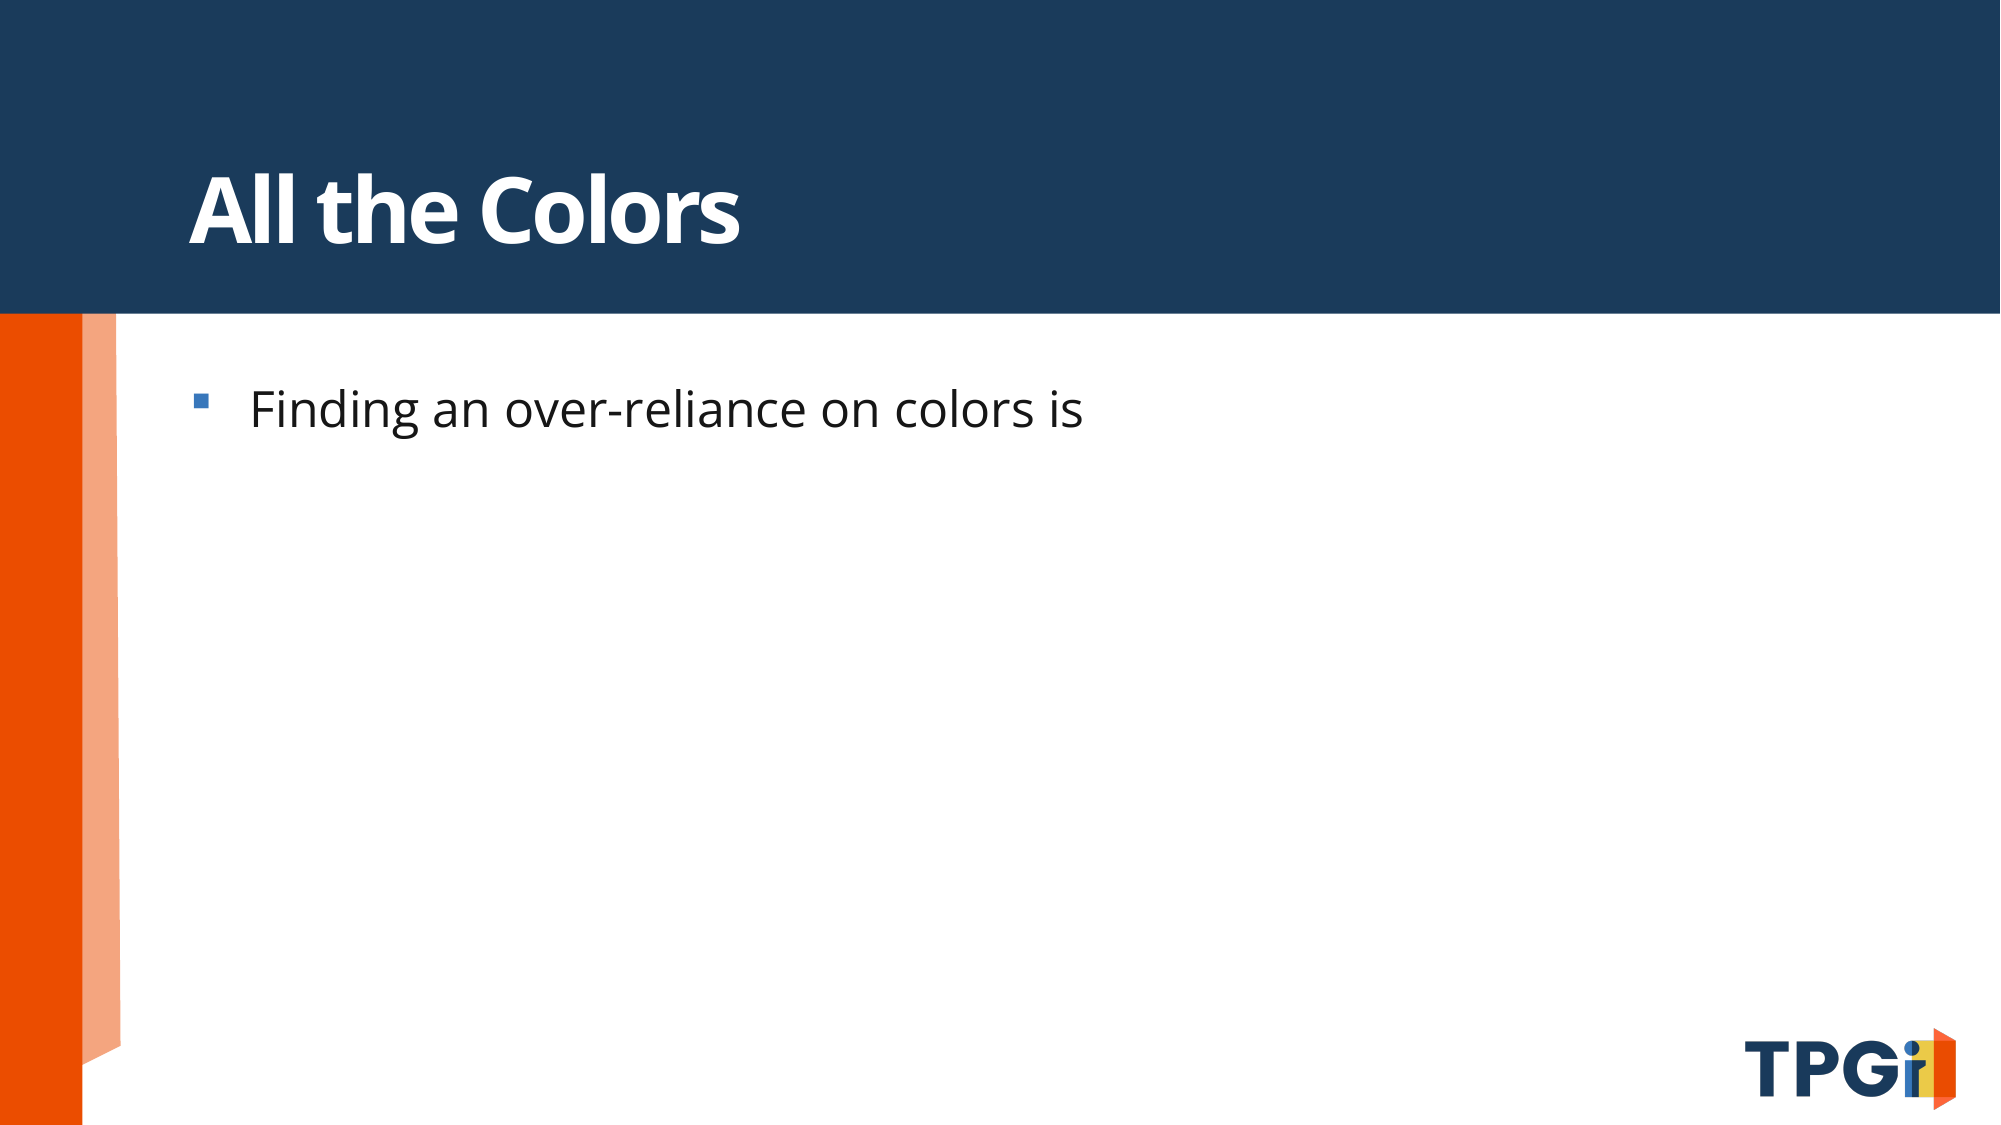

# All the Colors
Finding an over-reliance on colors is